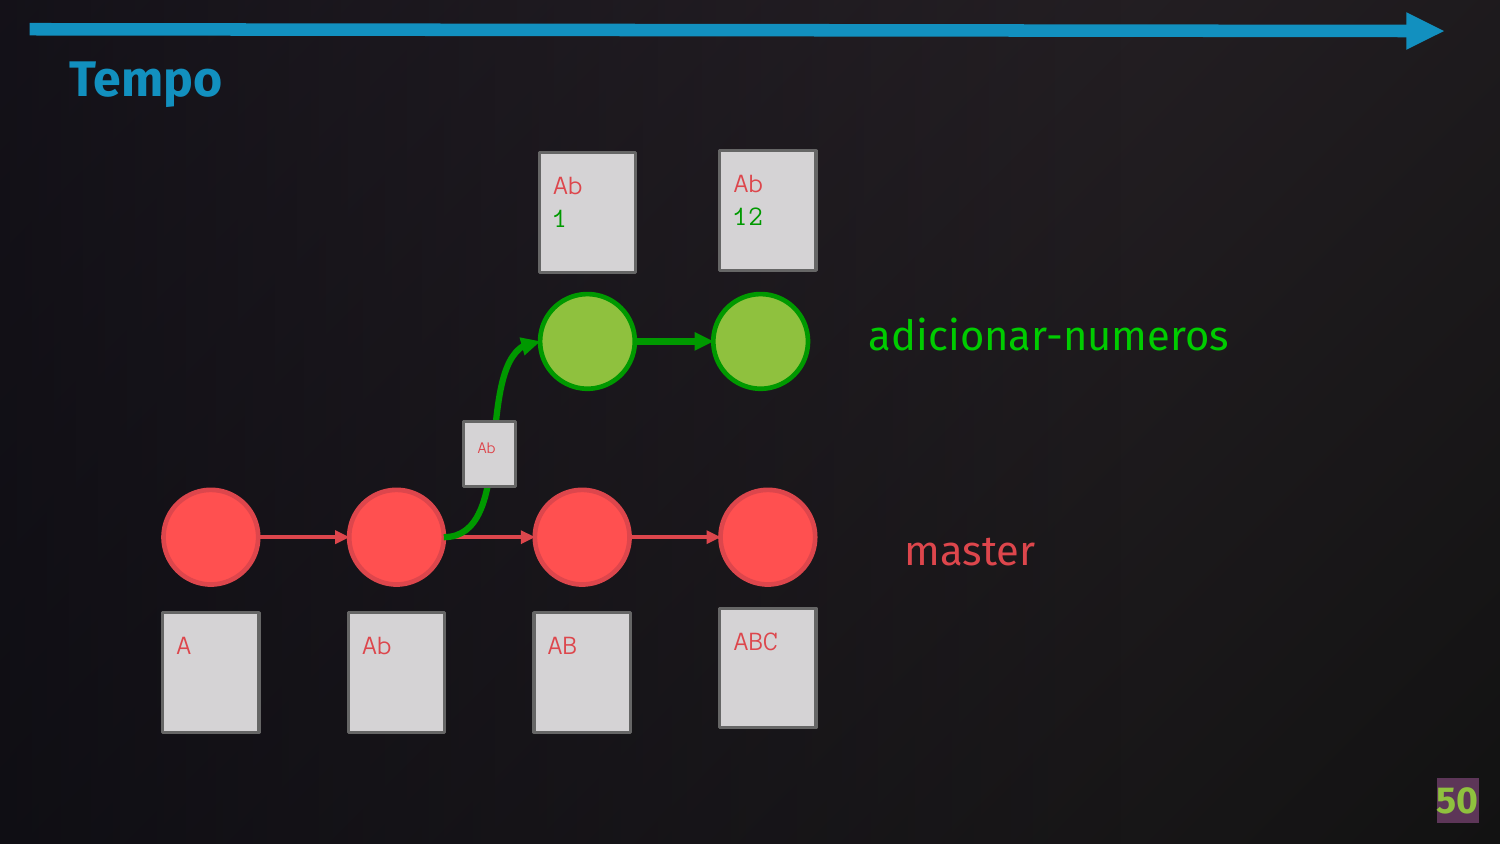

Tempo
Ab
12
Ab
1

adicionar-numeros
Ab

master
ABC
A
Ab
AB
50